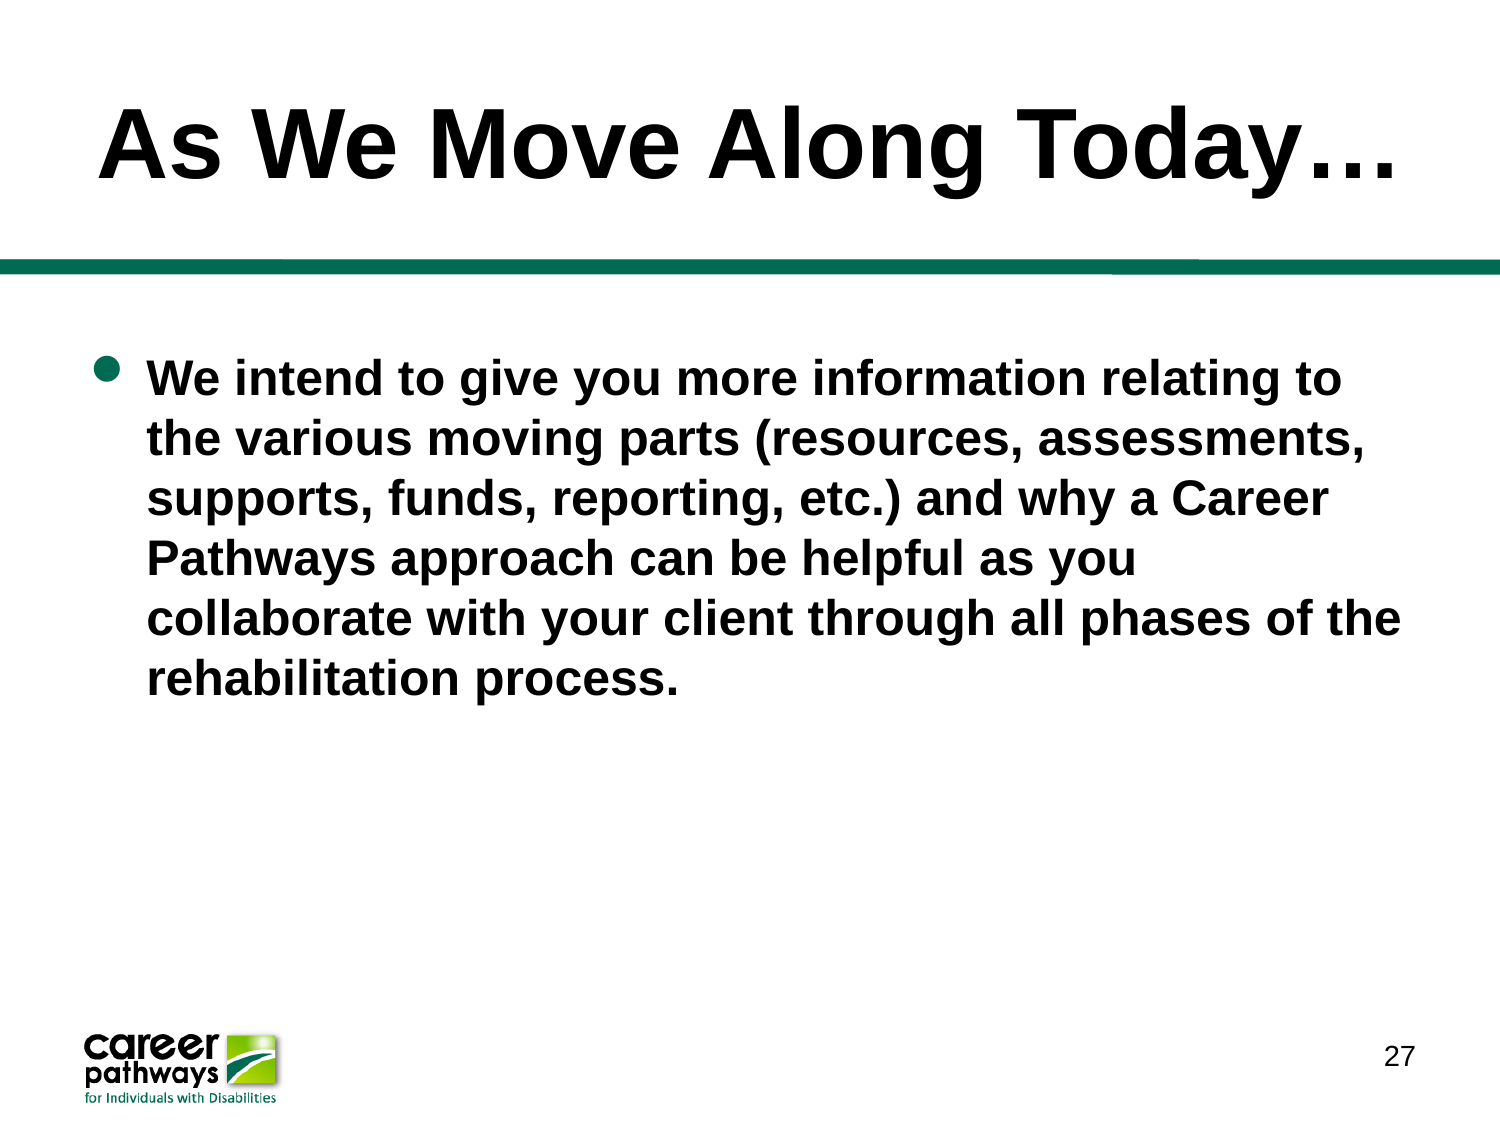

# As We Move Along Today…
We intend to give you more information relating to the various moving parts (resources, assessments, supports, funds, reporting, etc.) and why a Career Pathways approach can be helpful as you collaborate with your client through all phases of the rehabilitation process.
27